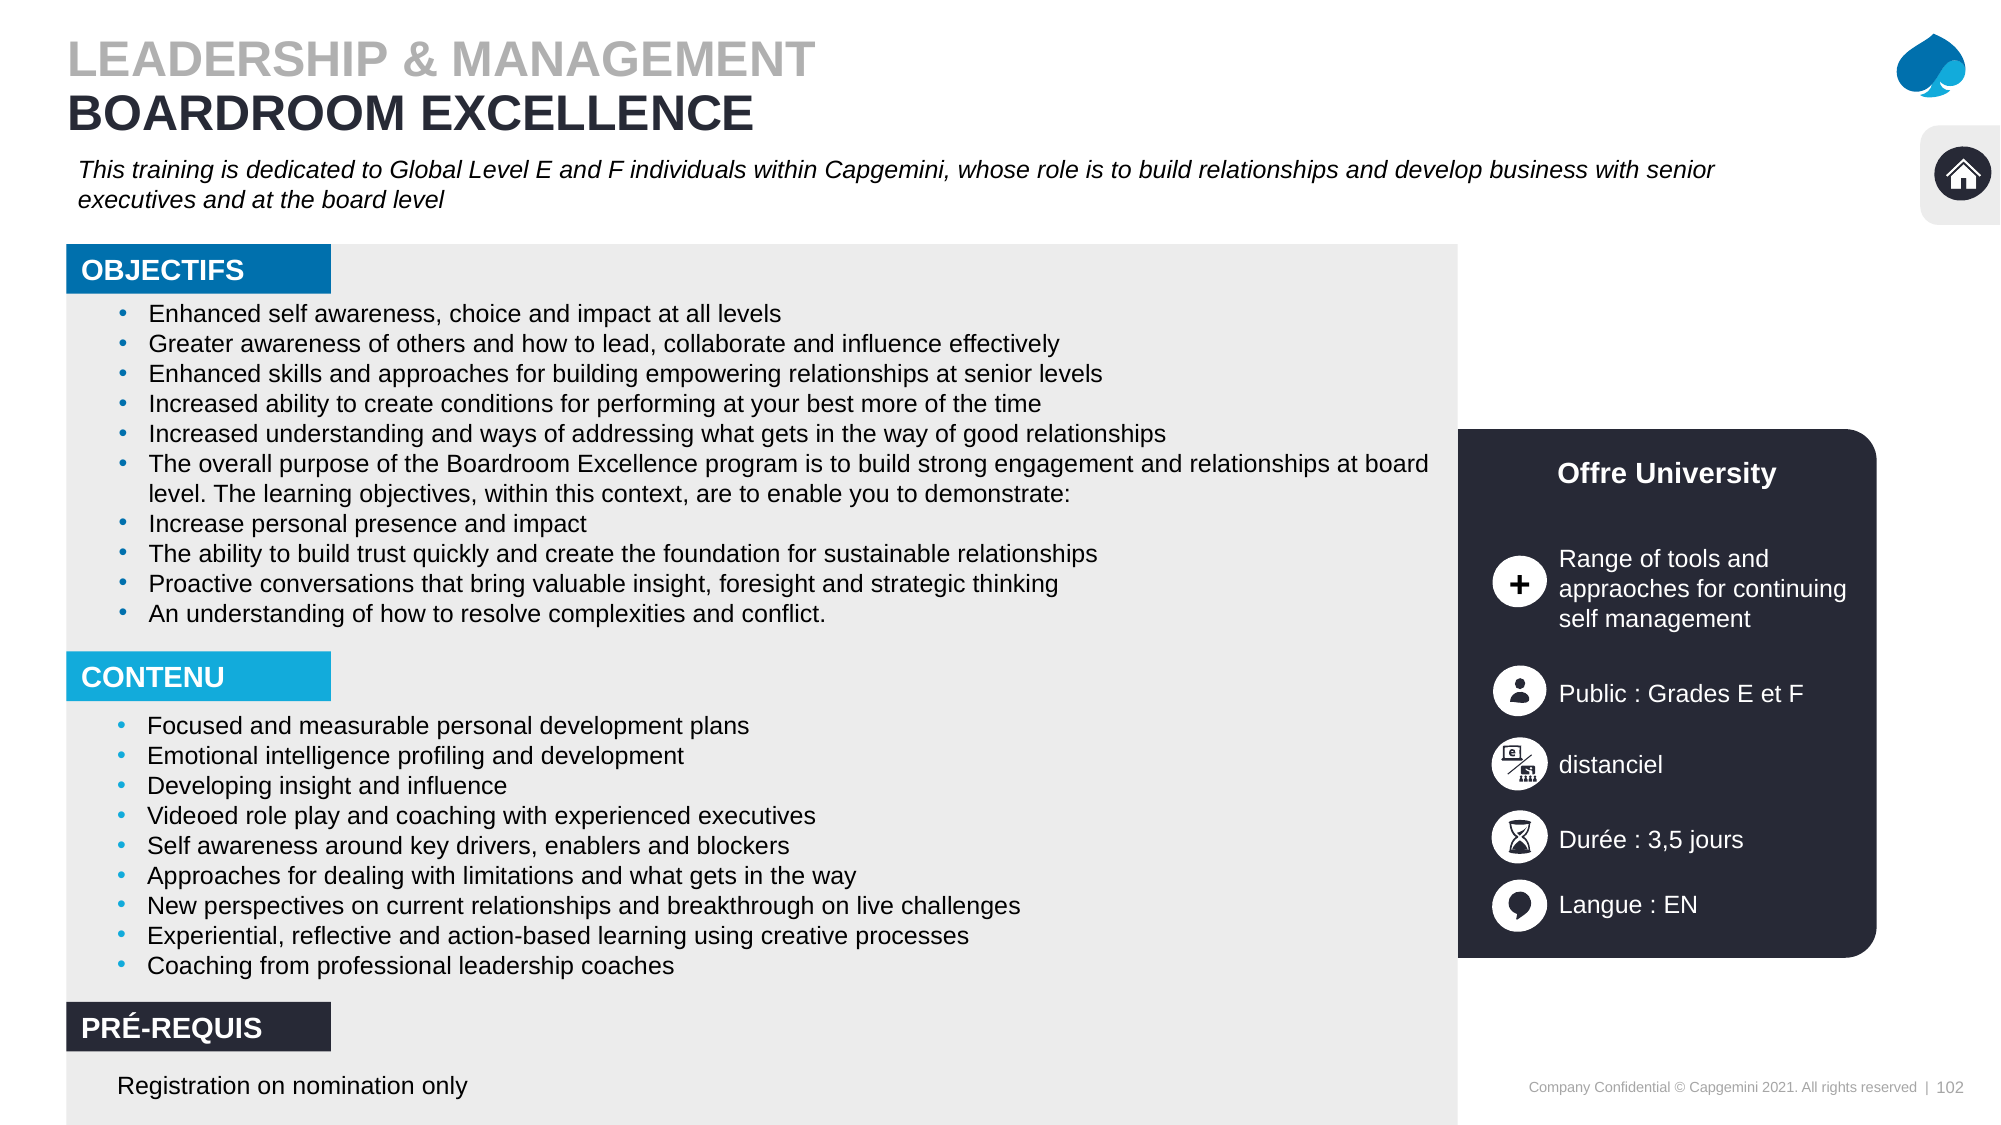

Leadership & management
Boardroom excellence
This training is dedicated to Global Level E and F individuals within Capgemini, whose role is to build relationships and develop business with senior executives and at the board level
OBJECTIFS

Enhanced self awareness, choice and impact at all levels
Greater awareness of others and how to lead, collaborate and influence effectively
Enhanced skills and approaches for building empowering relationships at senior levels
Increased ability to create conditions for performing at your best more of the time
Increased understanding and ways of addressing what gets in the way of good relationships
The overall purpose of the Boardroom Excellence program is to build strong engagement and relationships at board level. The learning objectives, within this context, are to enable you to demonstrate:
Increase personal presence and impact
The ability to build trust quickly and create the foundation for sustainable relationships
Proactive conversations that bring valuable insight, foresight and strategic thinking
An understanding of how to resolve complexities and conflict.
Offre University

Range of tools and appraoches for continuing self management
+
CONTENU

Public : Grades E et F
Focused and measurable personal development plans
Emotional intelligence profiling and development
Developing insight and influence
Videoed role play and coaching with experienced executives
Self awareness around key drivers, enablers and blockers
Approaches for dealing with limitations and what gets in the way
New perspectives on current relationships and breakthrough on live challenges
Experiential, reflective and action-based learning using creative processes
Coaching from professional leadership coaches

distanciel

Durée : 3,5 jours

Langue : EN
PRé-REQUIS
Registration on nomination only